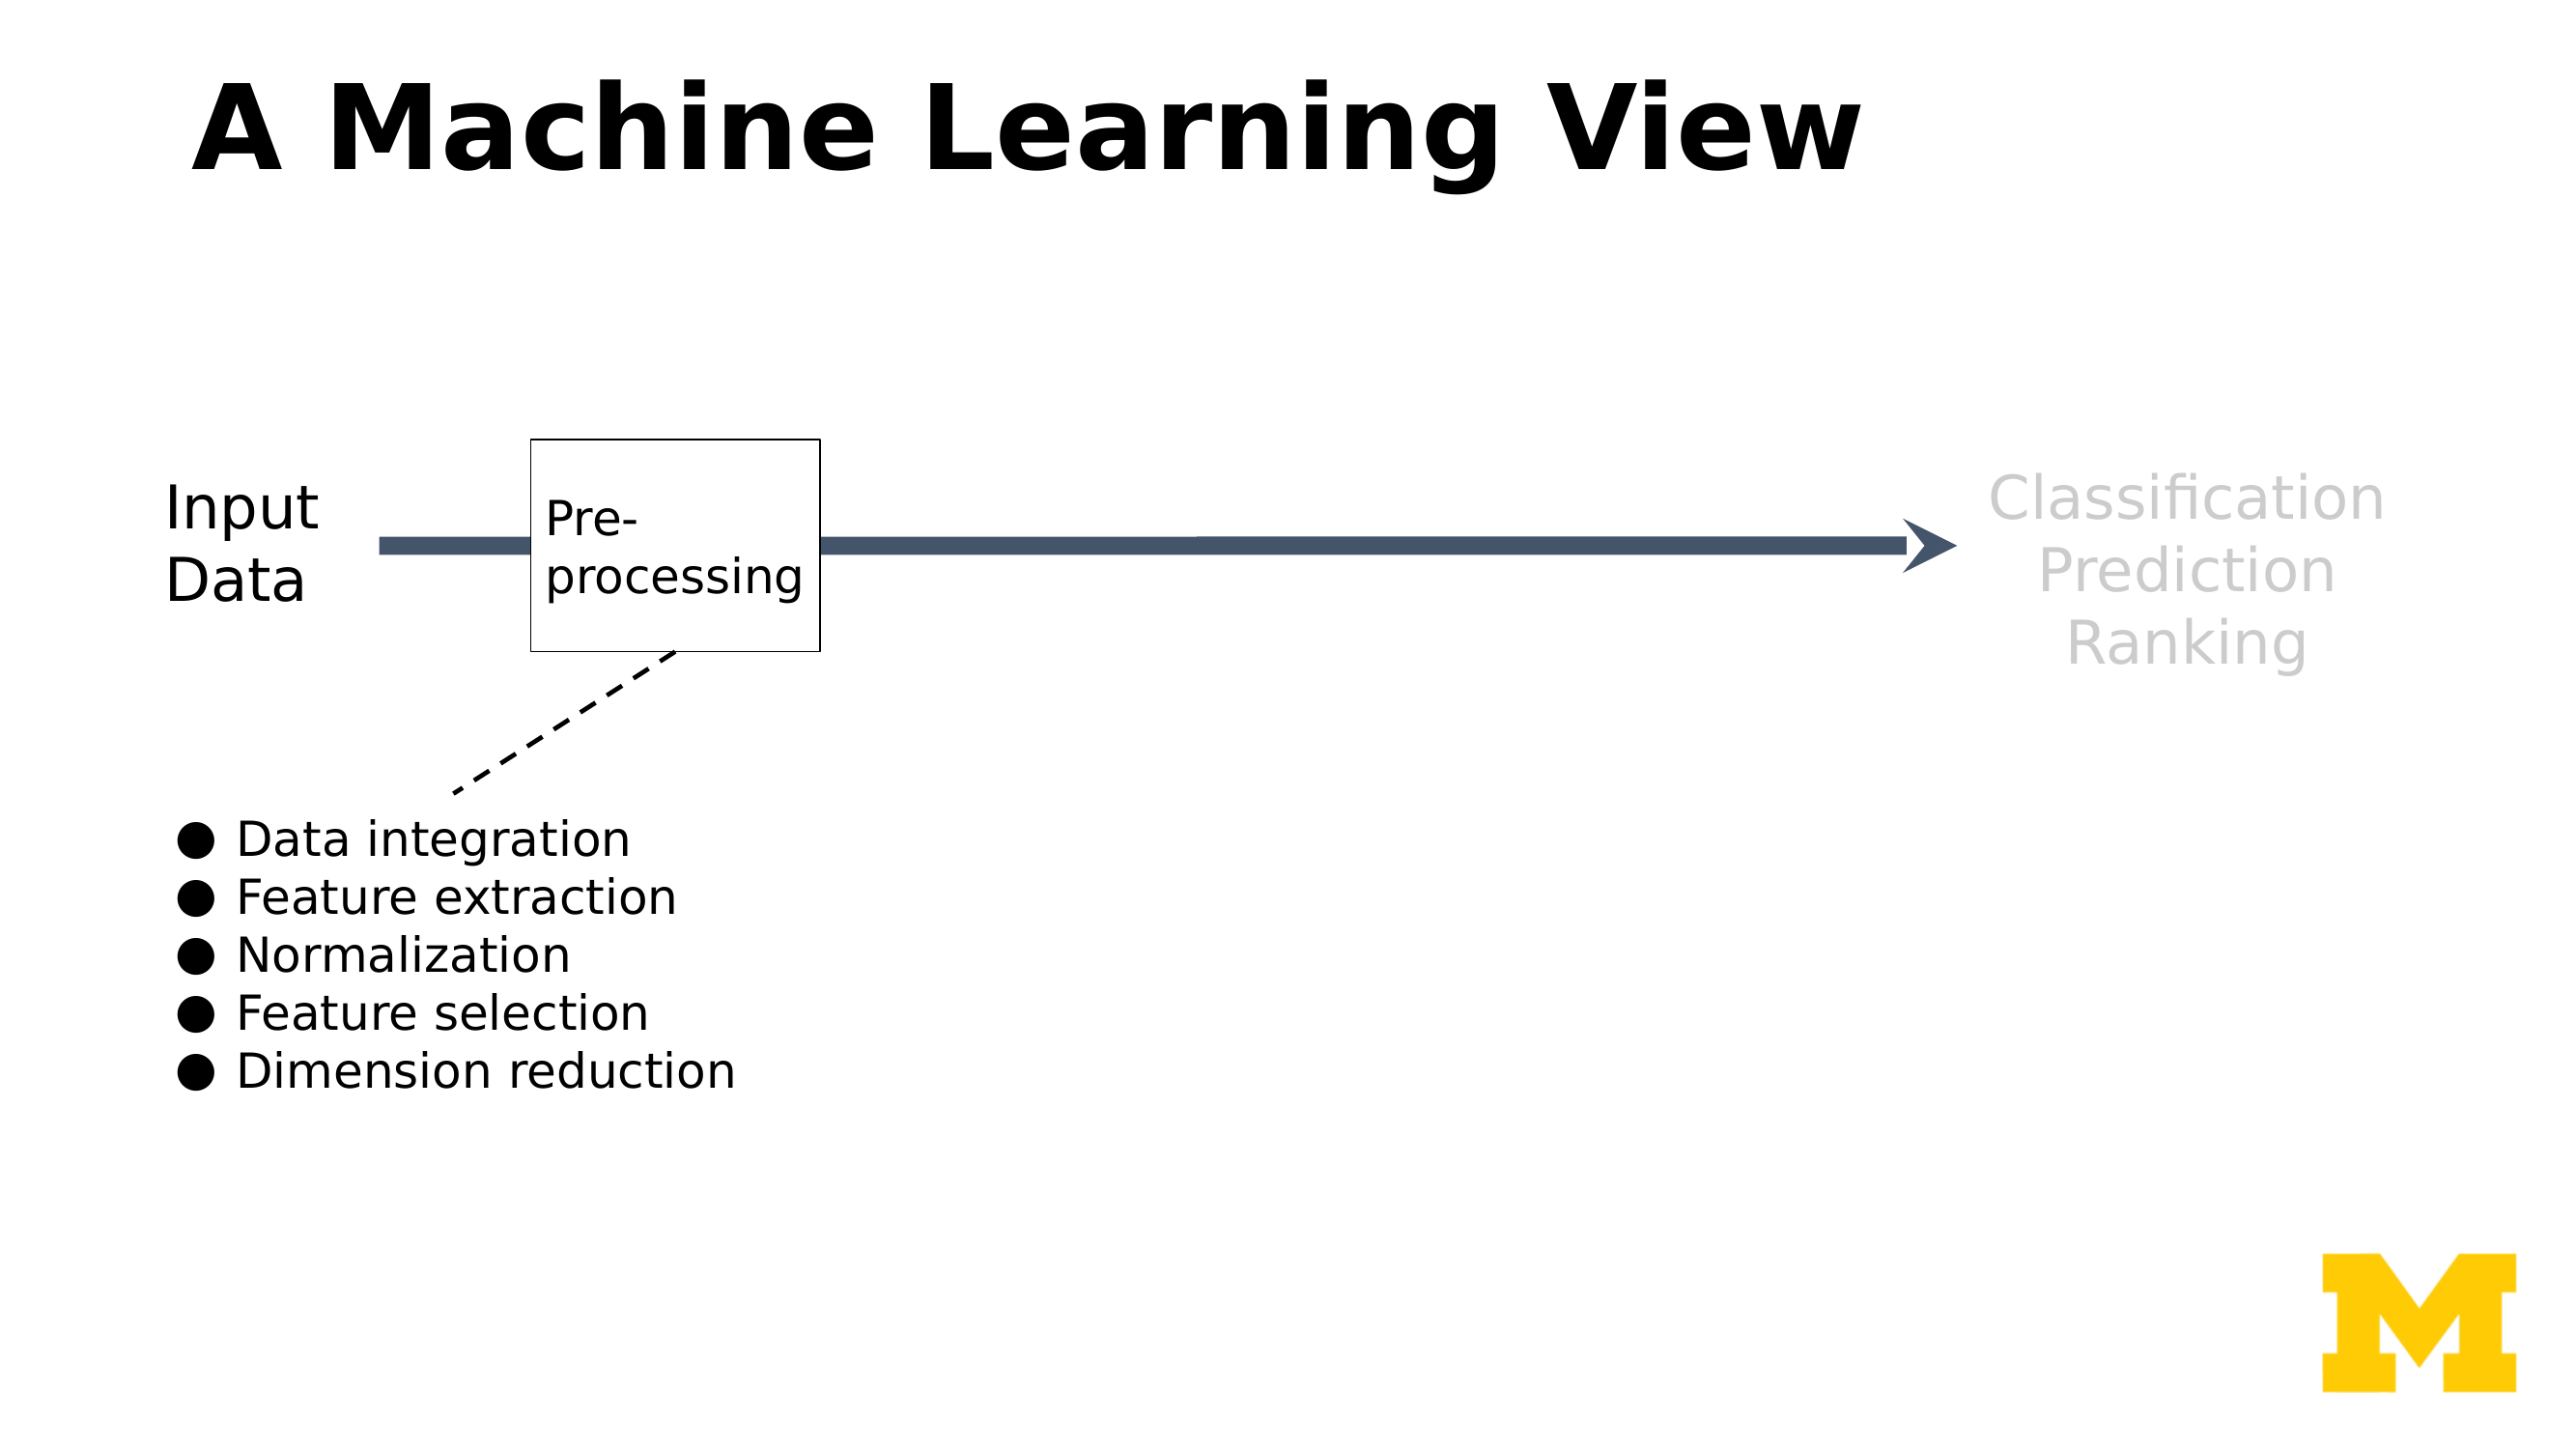

# A Machine Learning View
Pre-
processing
Classification
Prediction
Ranking
Input Data
Data integration
Feature extraction
Normalization
Feature selection
Dimension reduction